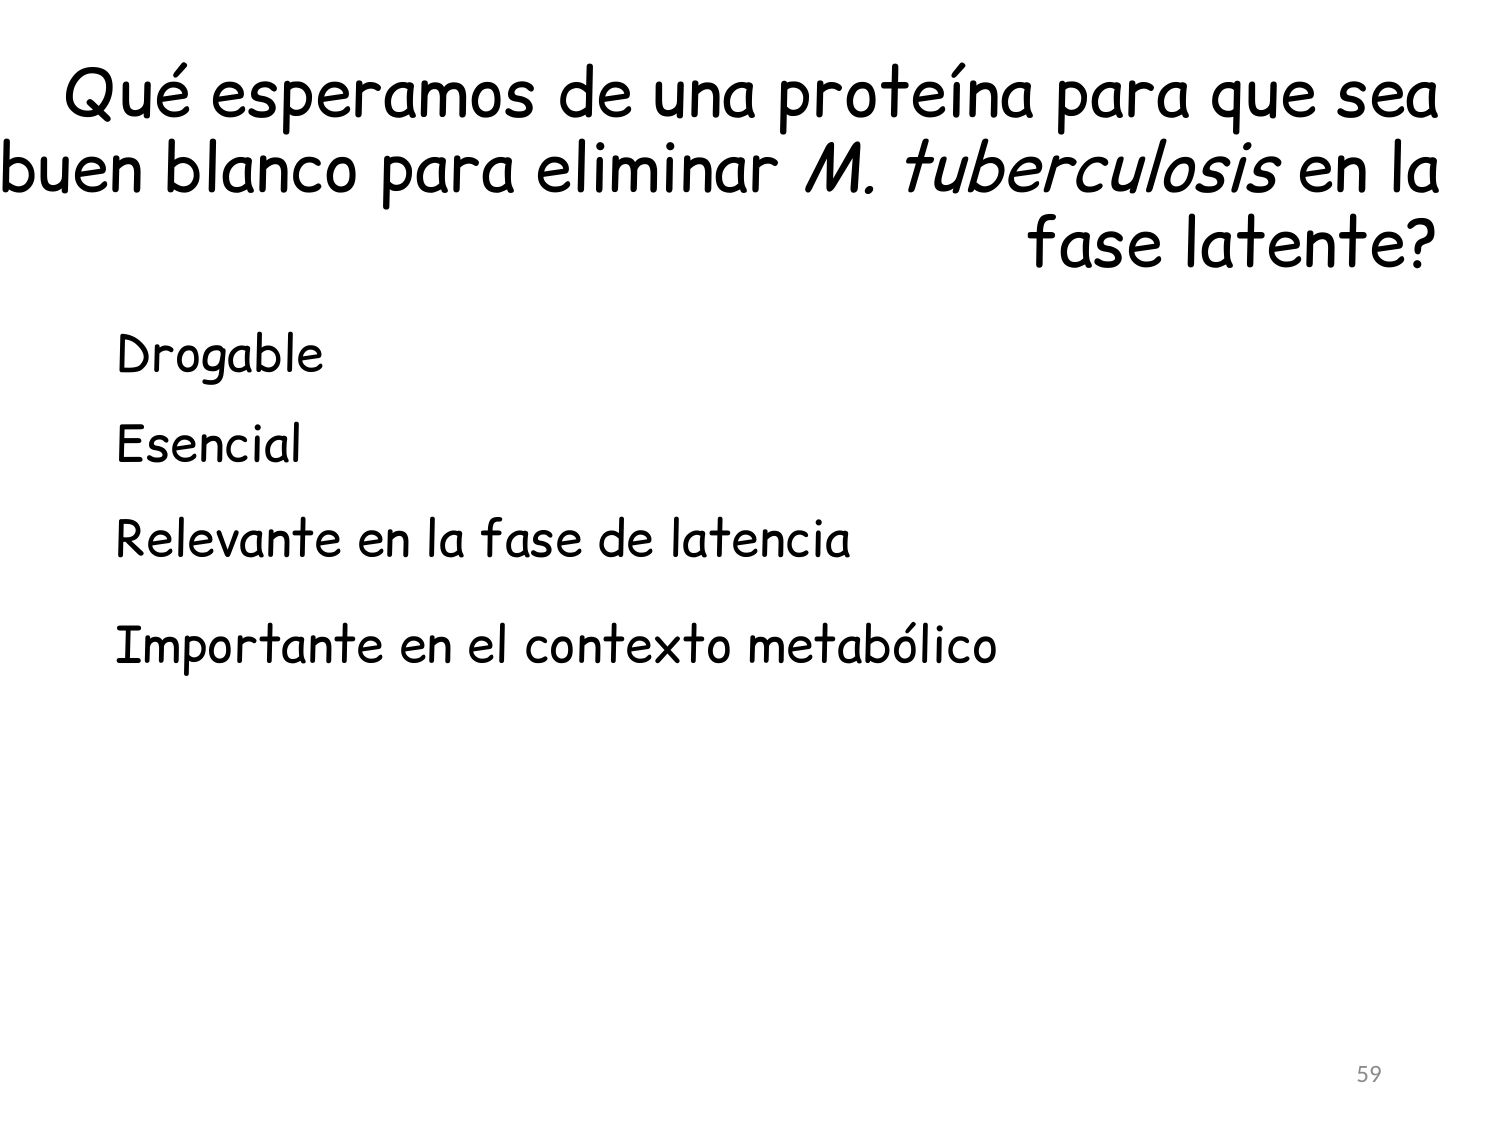

Qué esperamos de una proteína para que sea buen blanco para eliminar M. tuberculosis en la fase latente?
Drogable
Esencial
Relevante en la fase de latencia
Importante en el contexto metabólico
59